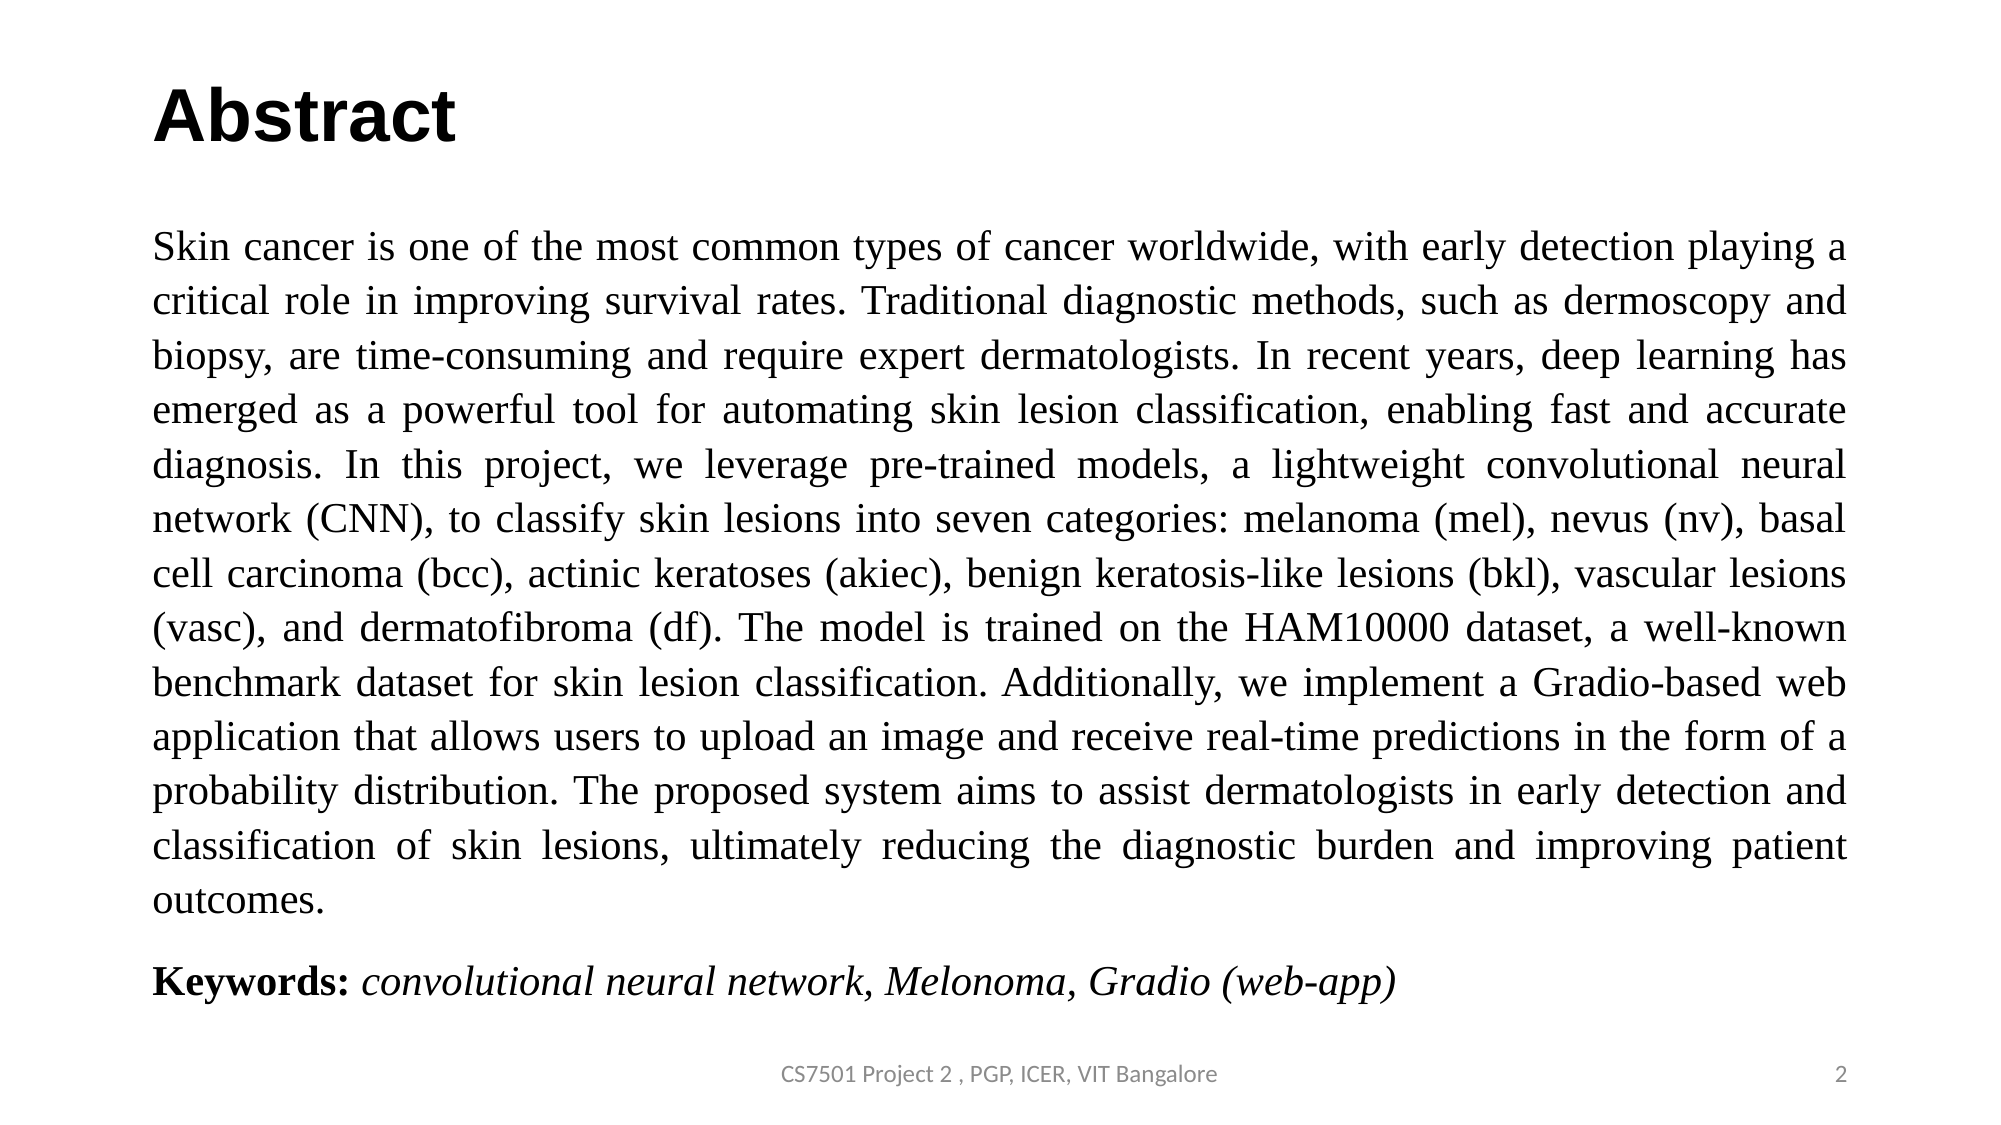

# Abstract
Skin cancer is one of the most common types of cancer worldwide, with early detection playing a critical role in improving survival rates. Traditional diagnostic methods, such as dermoscopy and biopsy, are time-consuming and require expert dermatologists. In recent years, deep learning has emerged as a powerful tool for automating skin lesion classification, enabling fast and accurate diagnosis. In this project, we leverage pre-trained models, a lightweight convolutional neural network (CNN), to classify skin lesions into seven categories: melanoma (mel), nevus (nv), basal cell carcinoma (bcc), actinic keratoses (akiec), benign keratosis-like lesions (bkl), vascular lesions (vasc), and dermatofibroma (df). The model is trained on the HAM10000 dataset, a well-known benchmark dataset for skin lesion classification. Additionally, we implement a Gradio-based web application that allows users to upload an image and receive real-time predictions in the form of a probability distribution. The proposed system aims to assist dermatologists in early detection and classification of skin lesions, ultimately reducing the diagnostic burden and improving patient outcomes.
Keywords: convolutional neural network, Melonoma, Gradio (web-app)

CS7501 Project 2 , PGP, ICER, VIT Bangalore
2